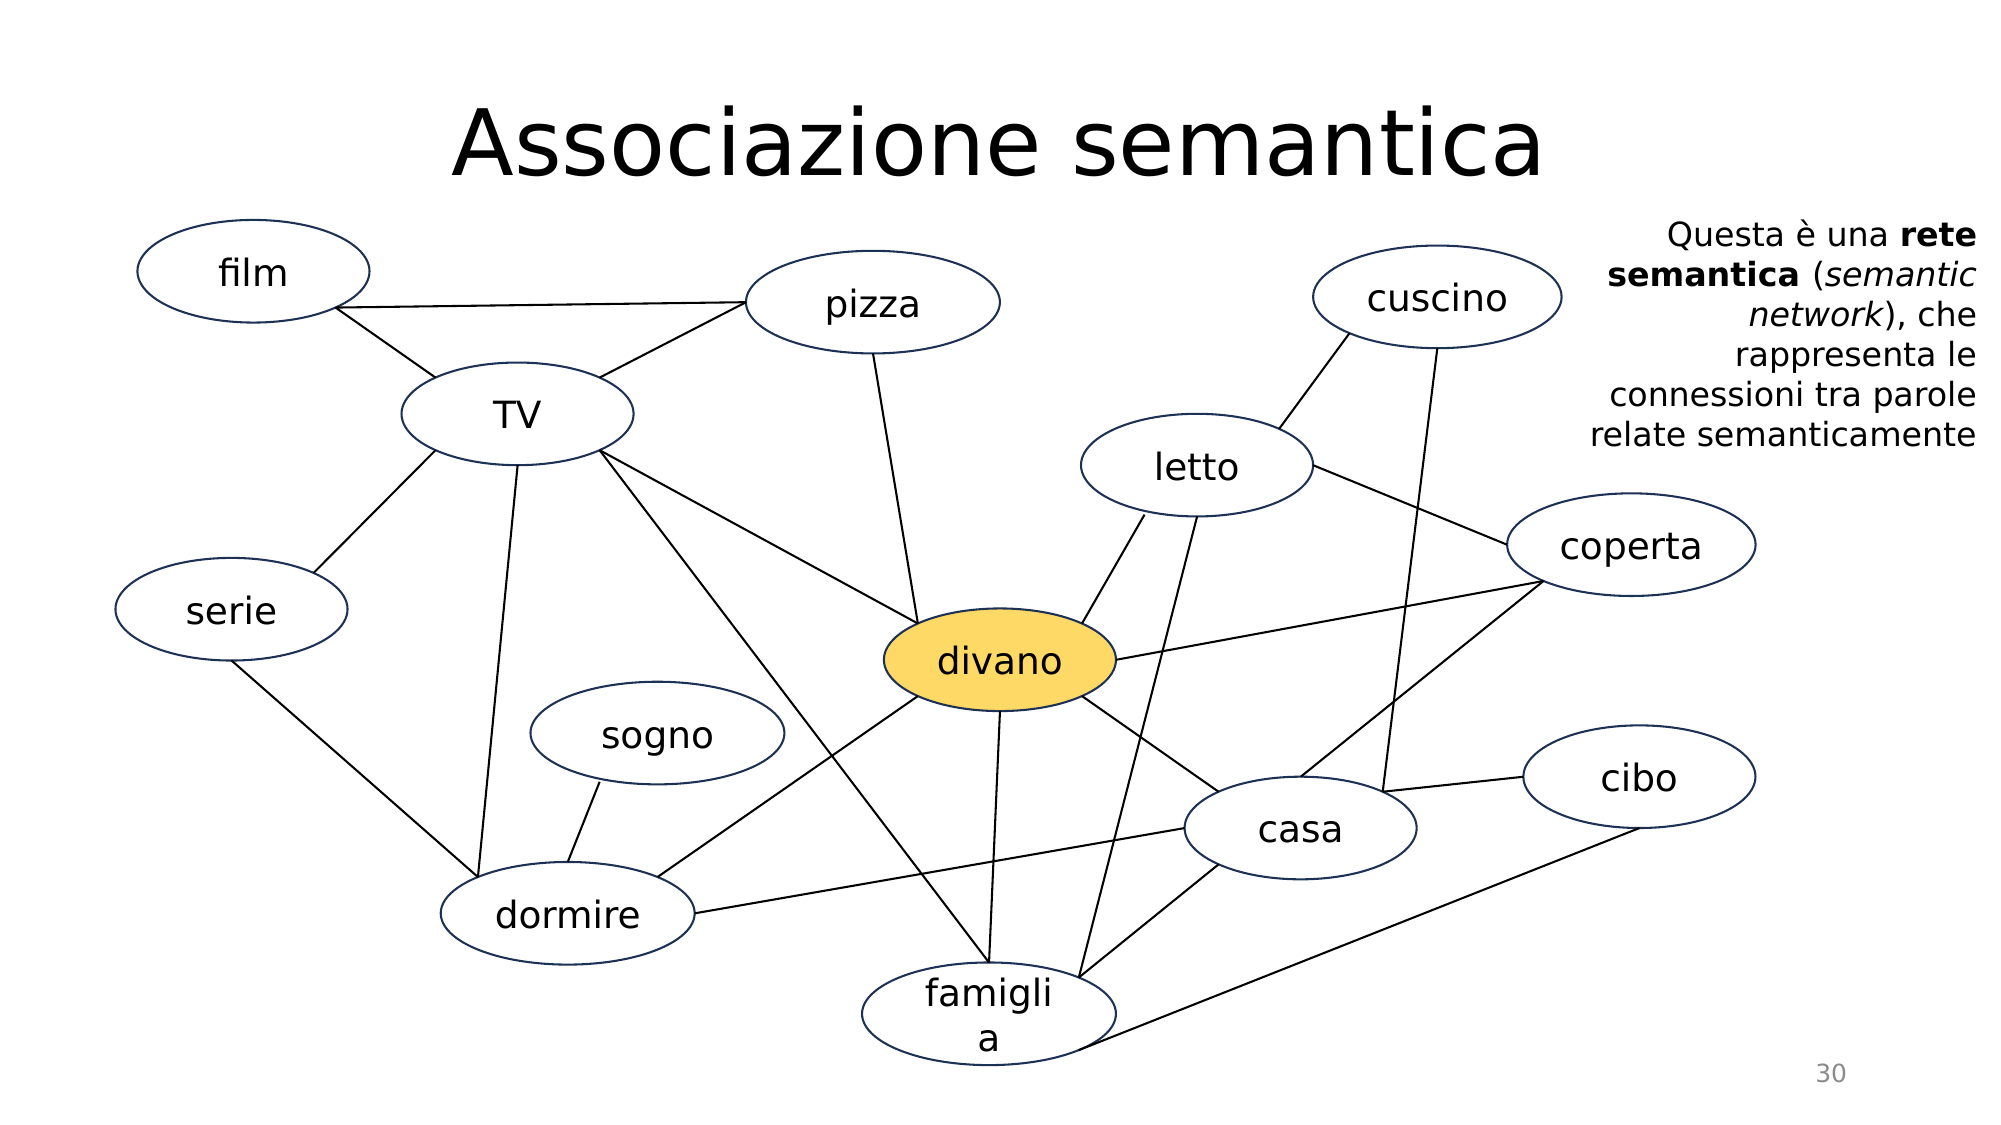

# Associazione semantica
Questa è una rete semantica (semantic network), che rappresenta le connessioni tra parole relate semanticamente
film
cuscino
pizza
TV
letto
coperta
serie
divano
sogno
cibo
casa
dormire
famiglia
30